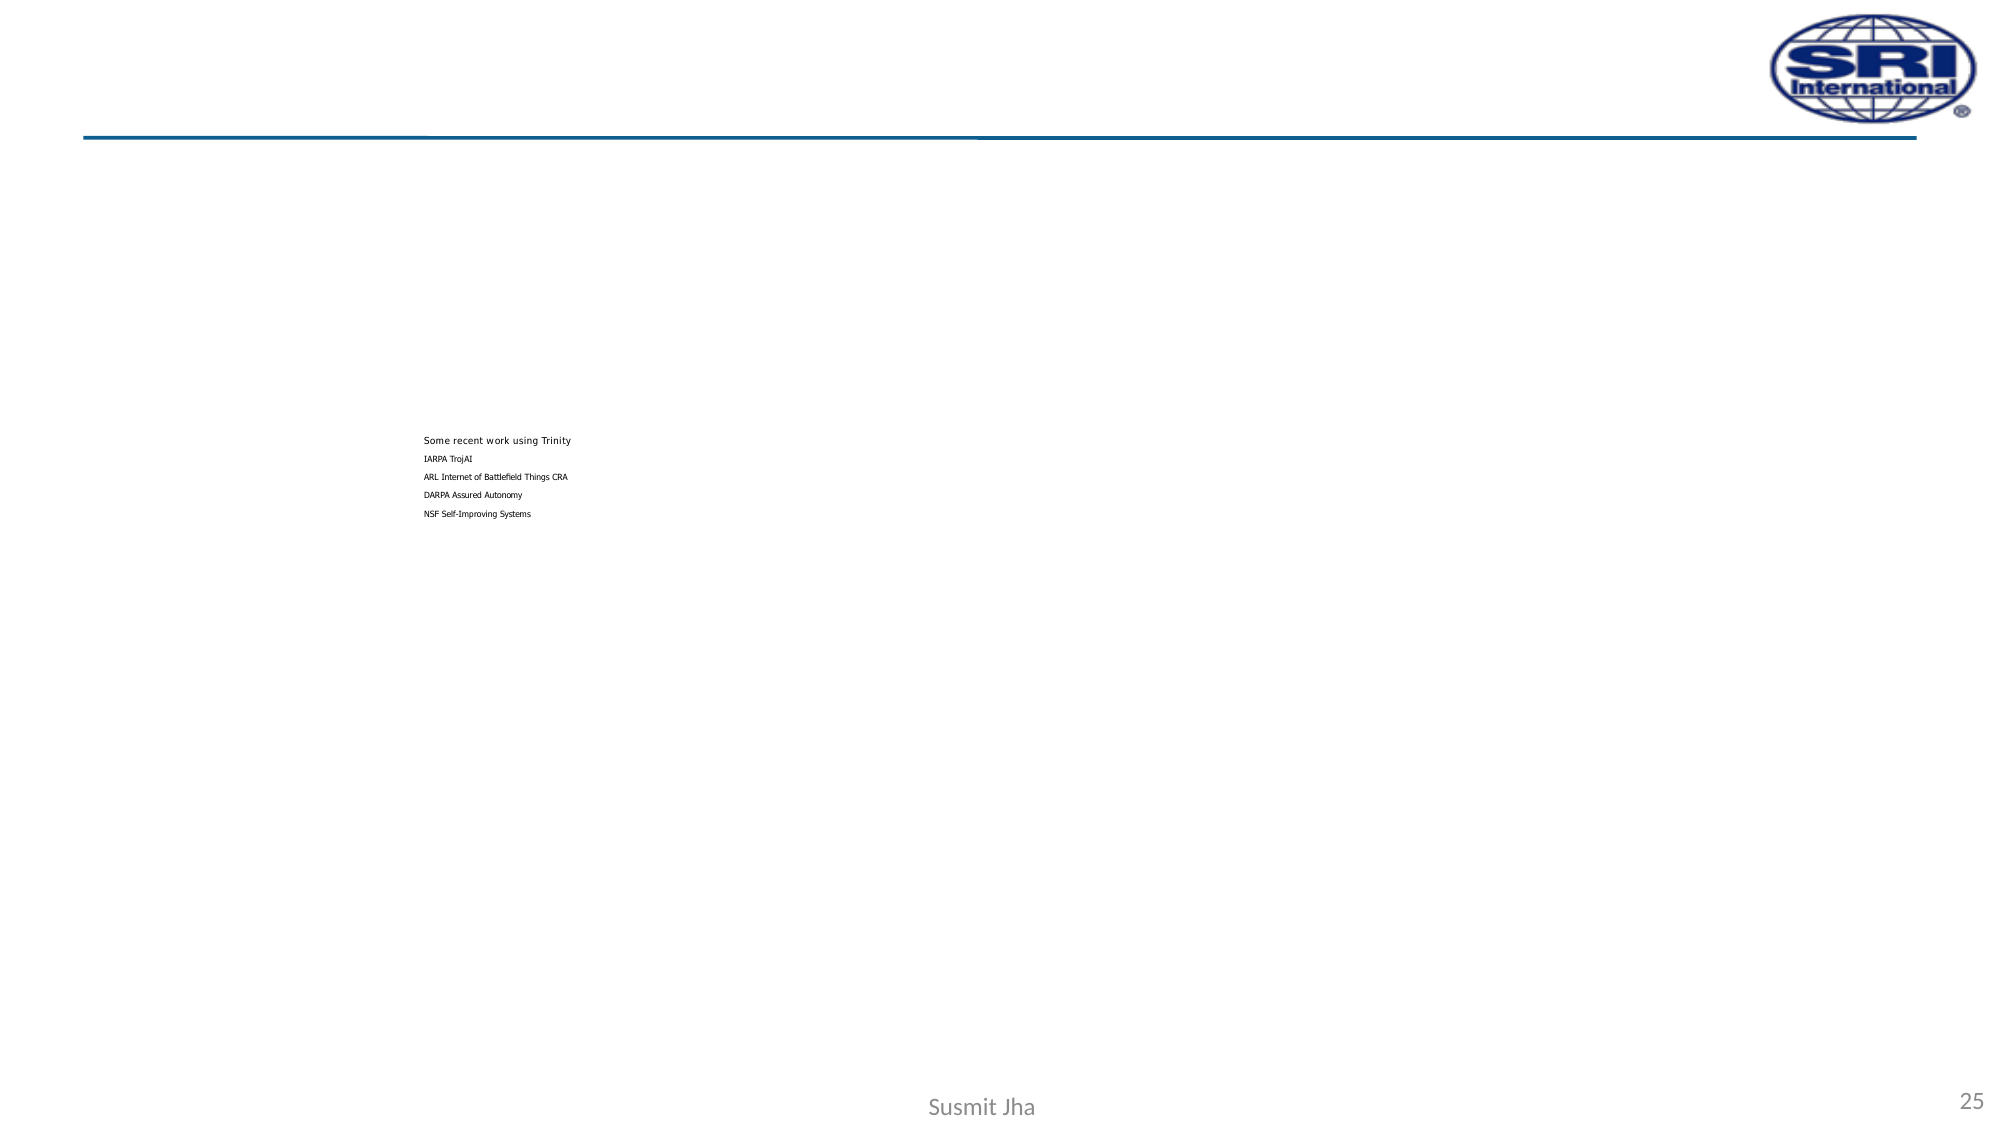

# Some recent work using Trinity IARPA TrojAI ARL Internet of Battlefield Things CRA DARPA Assured Autonomy NSF Self-Improving Systems
25
Susmit Jha